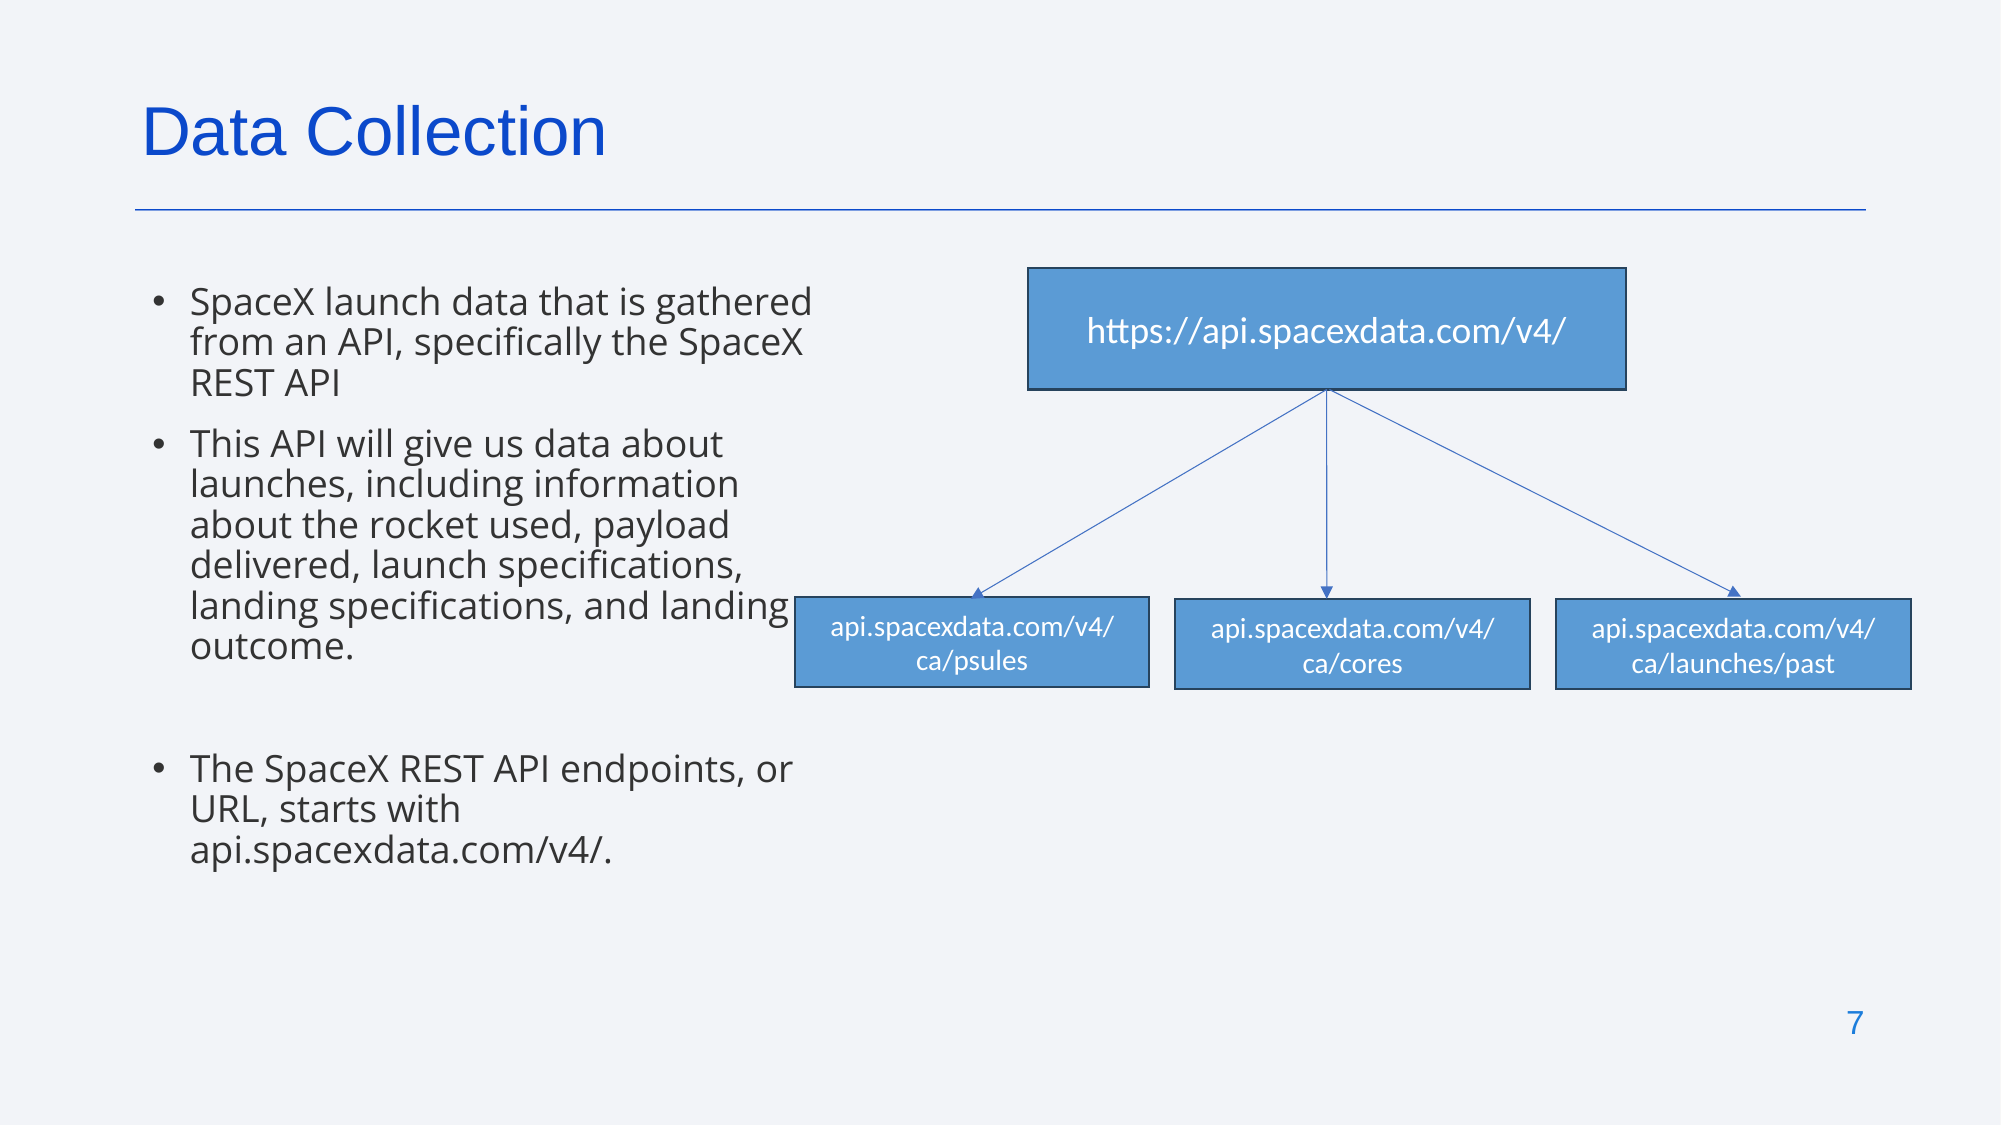

Data Collection

SpaceX launch data that is gathered from an API, specifically the SpaceX REST API
This API will give us data about launches, including information about the rocket used, payload delivered, launch specifications, landing specifications, and landing outcome.

The SpaceX REST API endpoints, or URL, starts with api.spacexdata.com/v4/.

https://api.spacexdata.com/v4/

api.spacexdata.com/v4/ca/psules
api.spacexdata.com/v4/ca/cores
api.spacexdata.com/v4/ca/launches/past
7